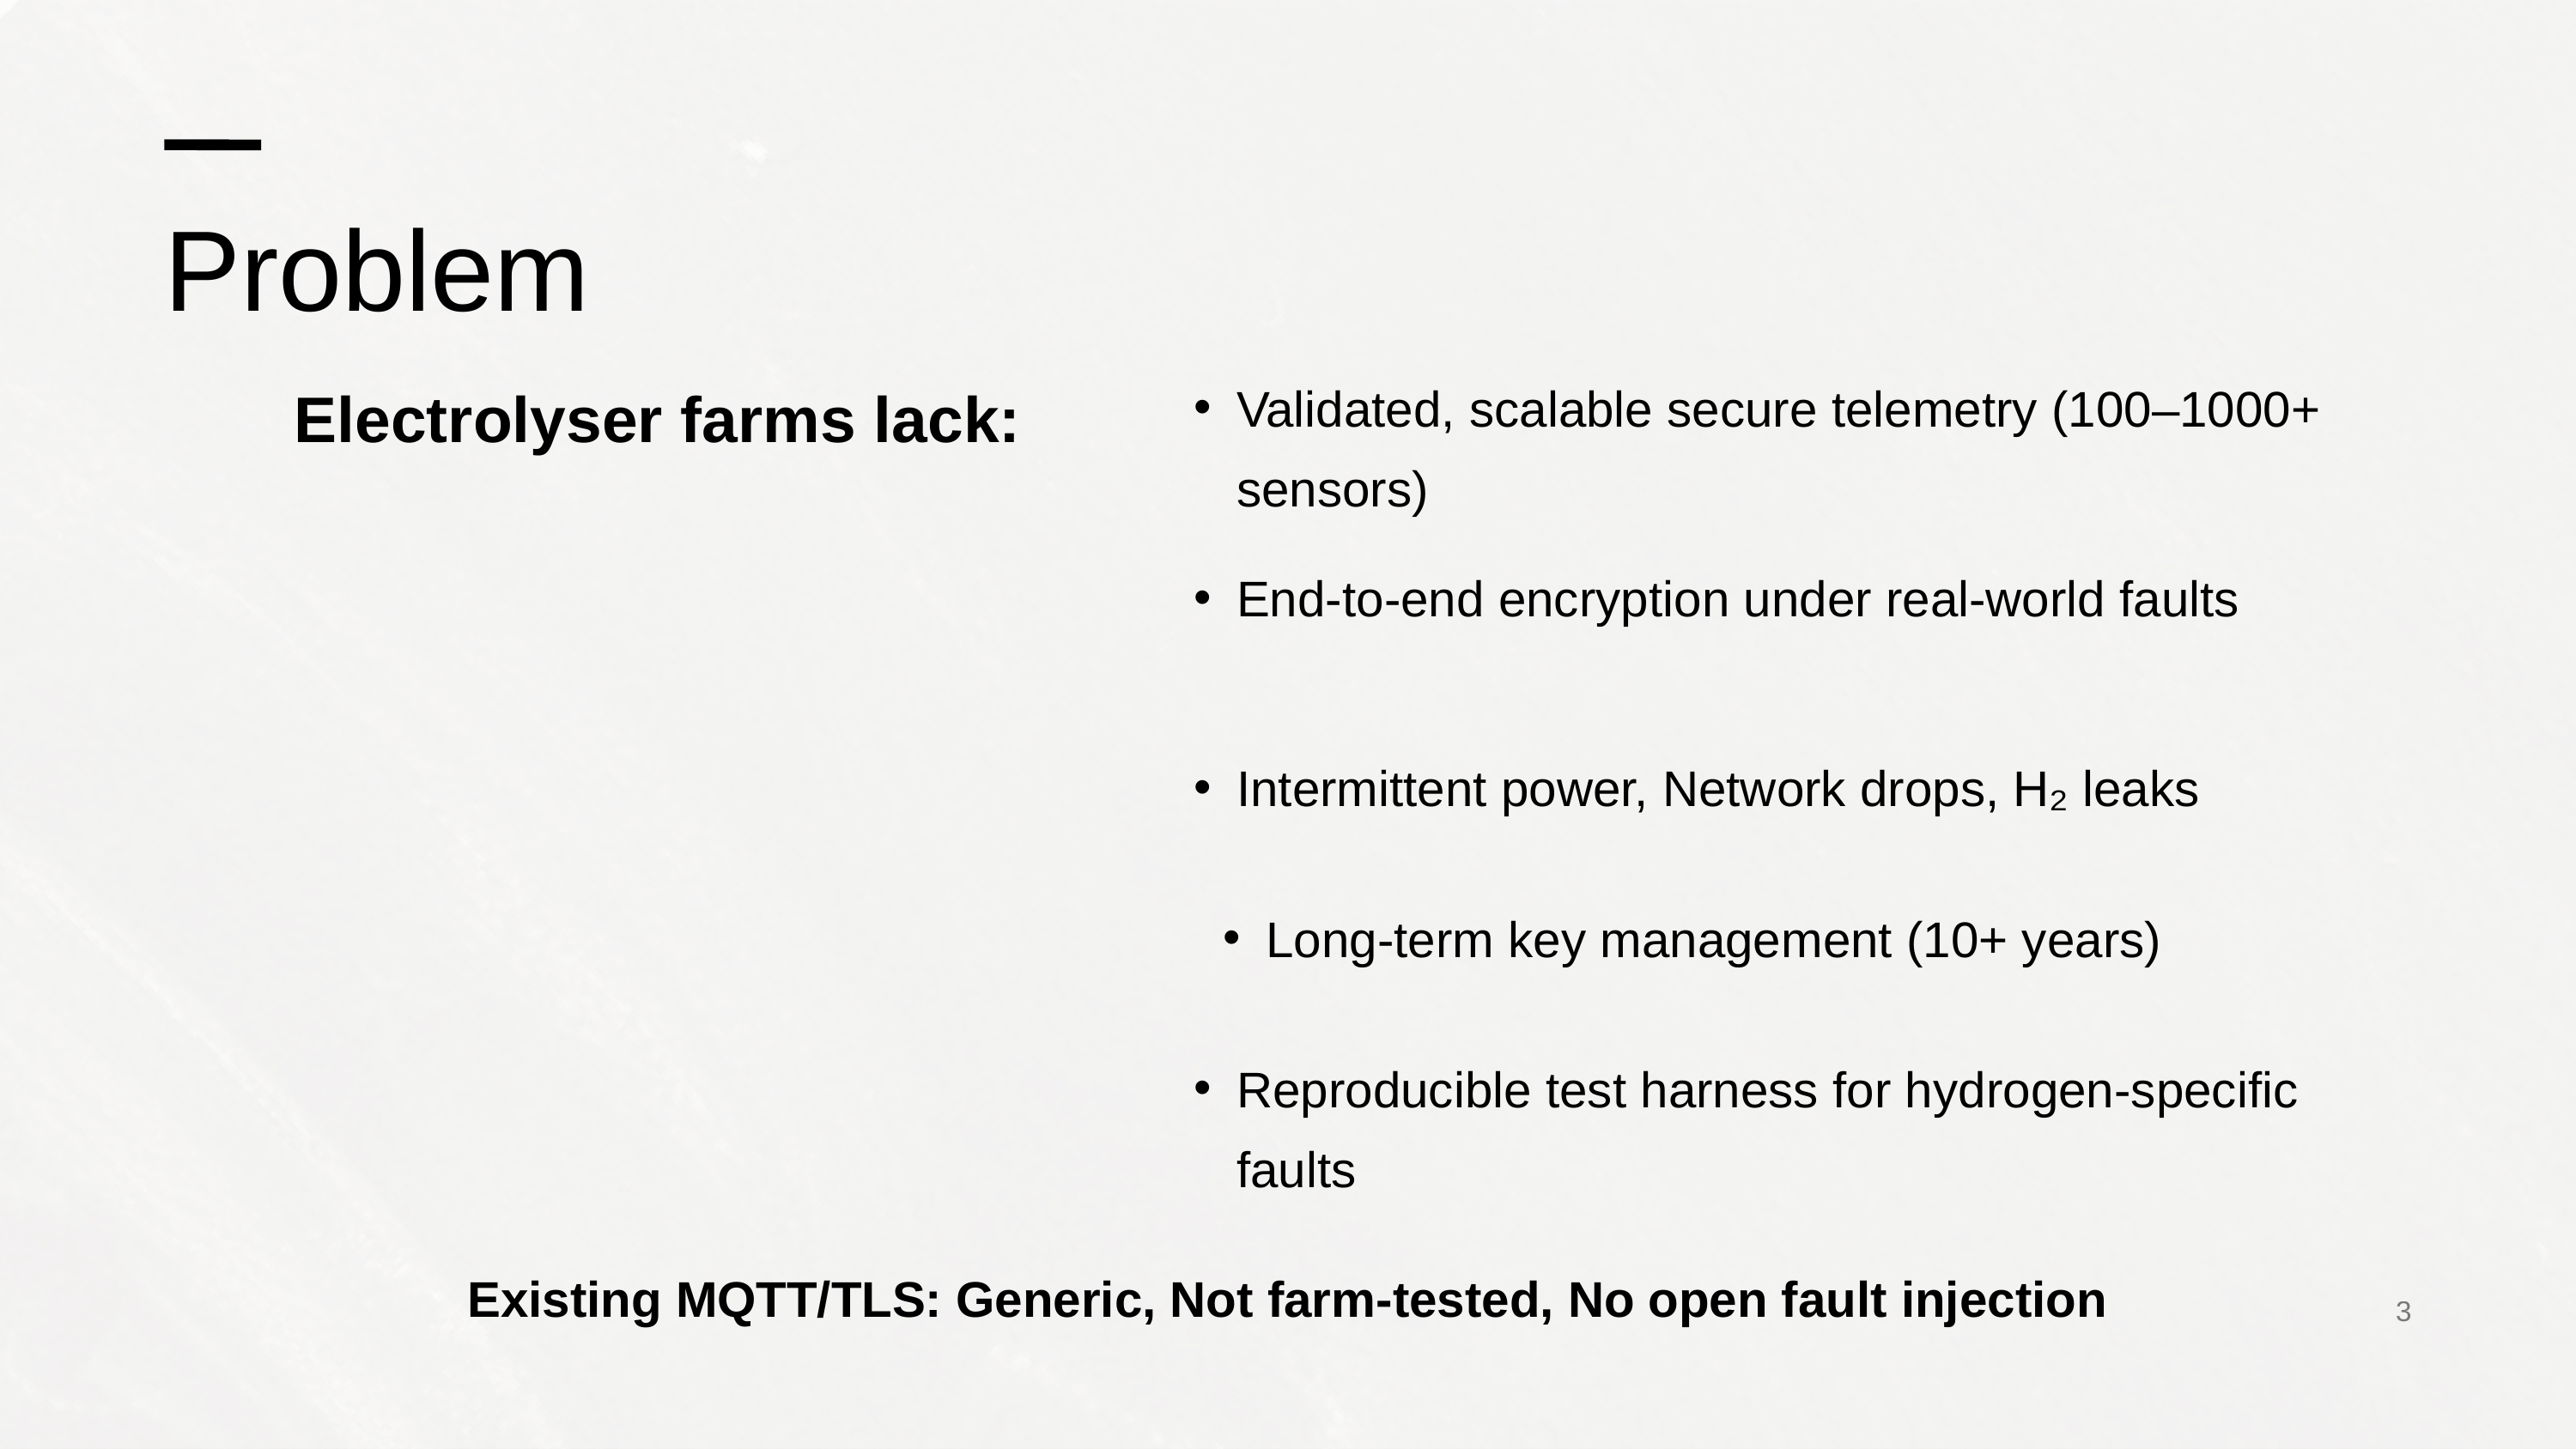

Problem
Electrolyser farms lack:
Validated, scalable secure telemetry (100–1000+ sensors)
End-to-end encryption under real-world faults
Intermittent power, Network drops, H₂ leaks
Long-term key management (10+ years)
Reproducible test harness for hydrogen-specific faults
Existing MQTT/TLS: Generic, Not farm-tested, No open fault injection
3